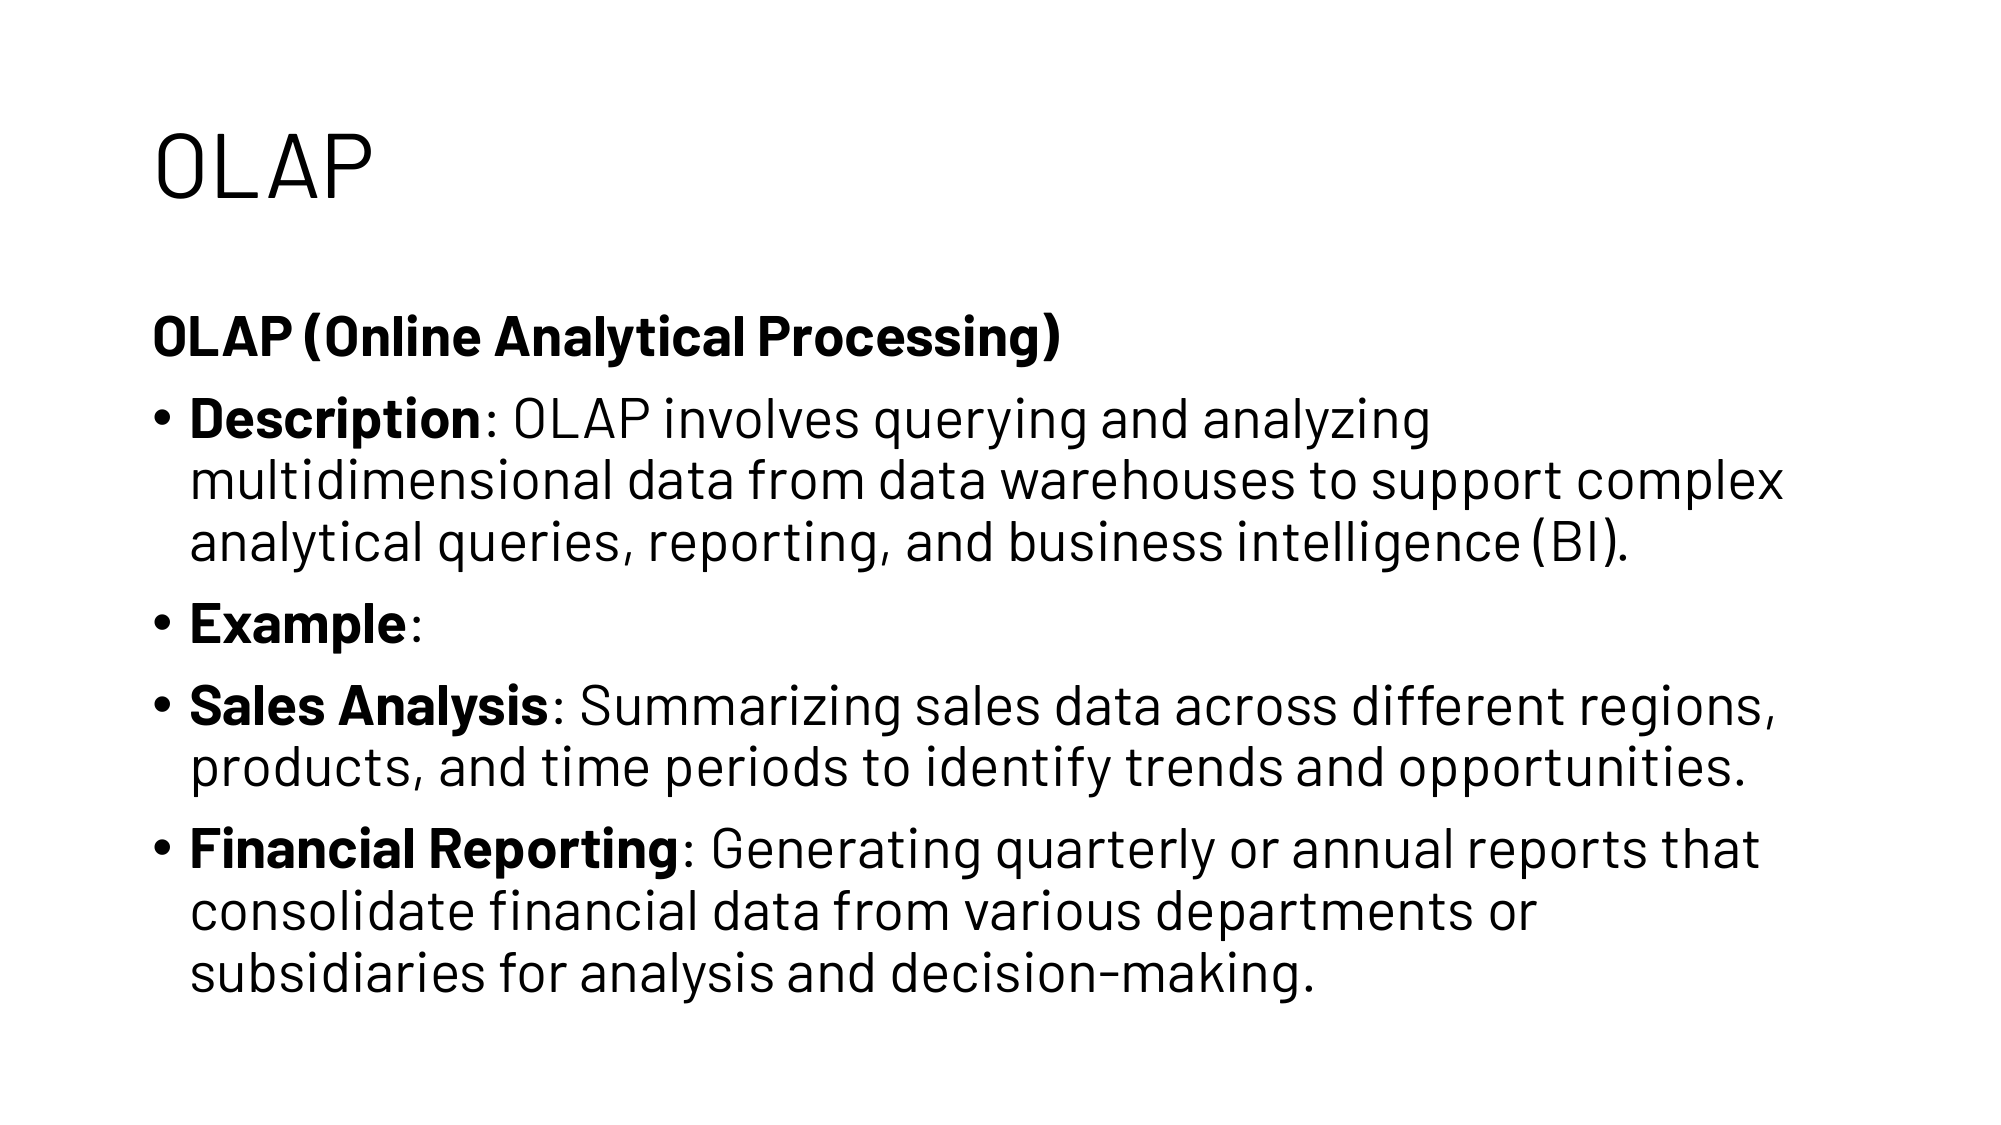

# OLAP
OLAP (Online Analytical Processing)
Description: OLAP involves querying and analyzing multidimensional data from data warehouses to support complex analytical queries, reporting, and business intelligence (BI).
Example:
Sales Analysis: Summarizing sales data across different regions, products, and time periods to identify trends and opportunities.
Financial Reporting: Generating quarterly or annual reports that consolidate financial data from various departments or subsidiaries for analysis and decision-making.